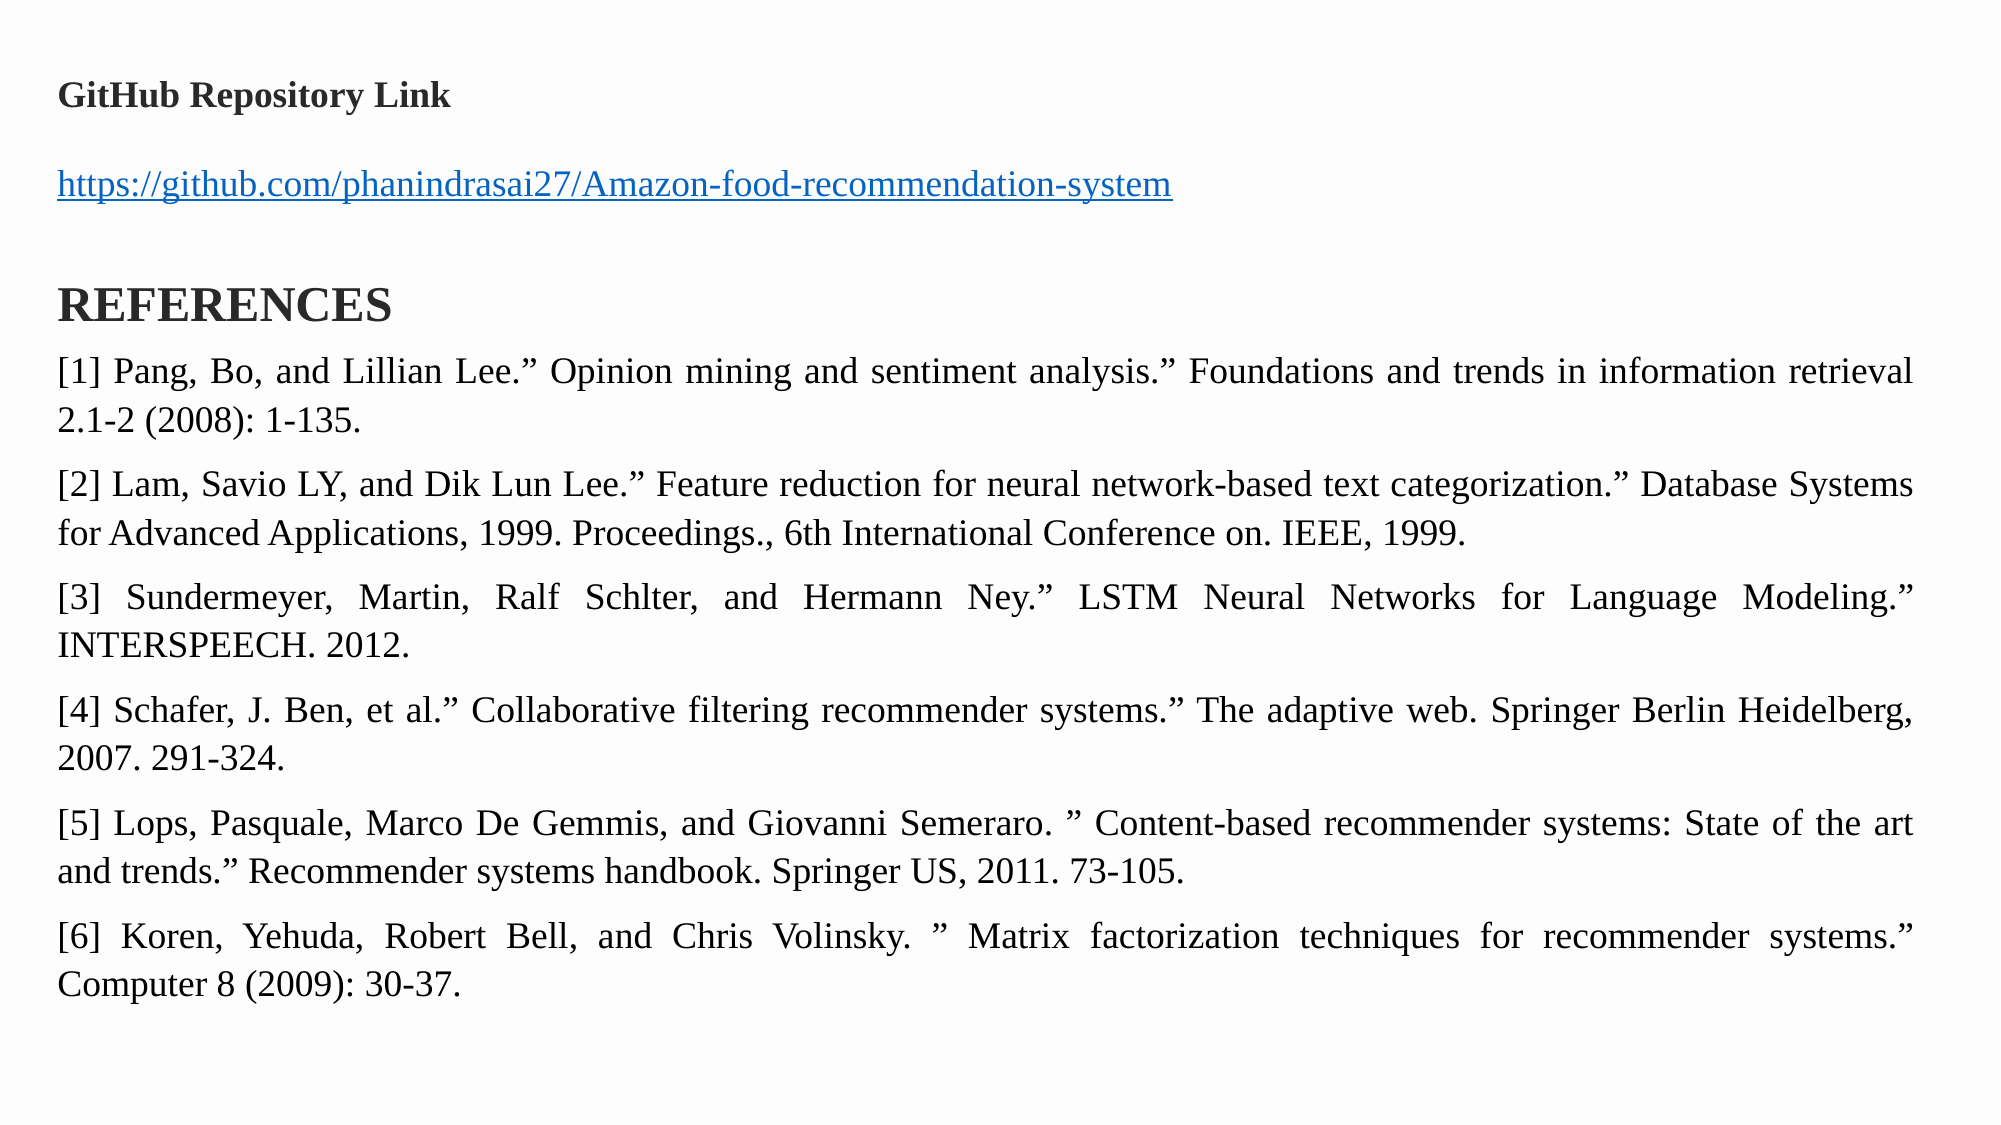

GitHub Repository Link
https://github.com/phanindrasai27/Amazon-food-recommendation-system
REFERENCES
[1] Pang, Bo, and Lillian Lee.” Opinion mining and sentiment analysis.” Foundations and trends in information retrieval 2.1-2 (2008): 1-135.
[2] Lam, Savio LY, and Dik Lun Lee.” Feature reduction for neural network-based text categorization.” Database Systems for Advanced Applications, 1999. Proceedings., 6th International Conference on. IEEE, 1999.
[3] Sundermeyer, Martin, Ralf Schlter, and Hermann Ney.” LSTM Neural Networks for Language Modeling.” INTERSPEECH. 2012.
[4] Schafer, J. Ben, et al.” Collaborative filtering recommender systems.” The adaptive web. Springer Berlin Heidelberg, 2007. 291-324.
[5] Lops, Pasquale, Marco De Gemmis, and Giovanni Semeraro. ” Content-based recommender systems: State of the art and trends.” Recommender systems handbook. Springer US, 2011. 73-105.
[6] Koren, Yehuda, Robert Bell, and Chris Volinsky. ” Matrix factorization techniques for recommender systems.” Computer 8 (2009): 30-37.